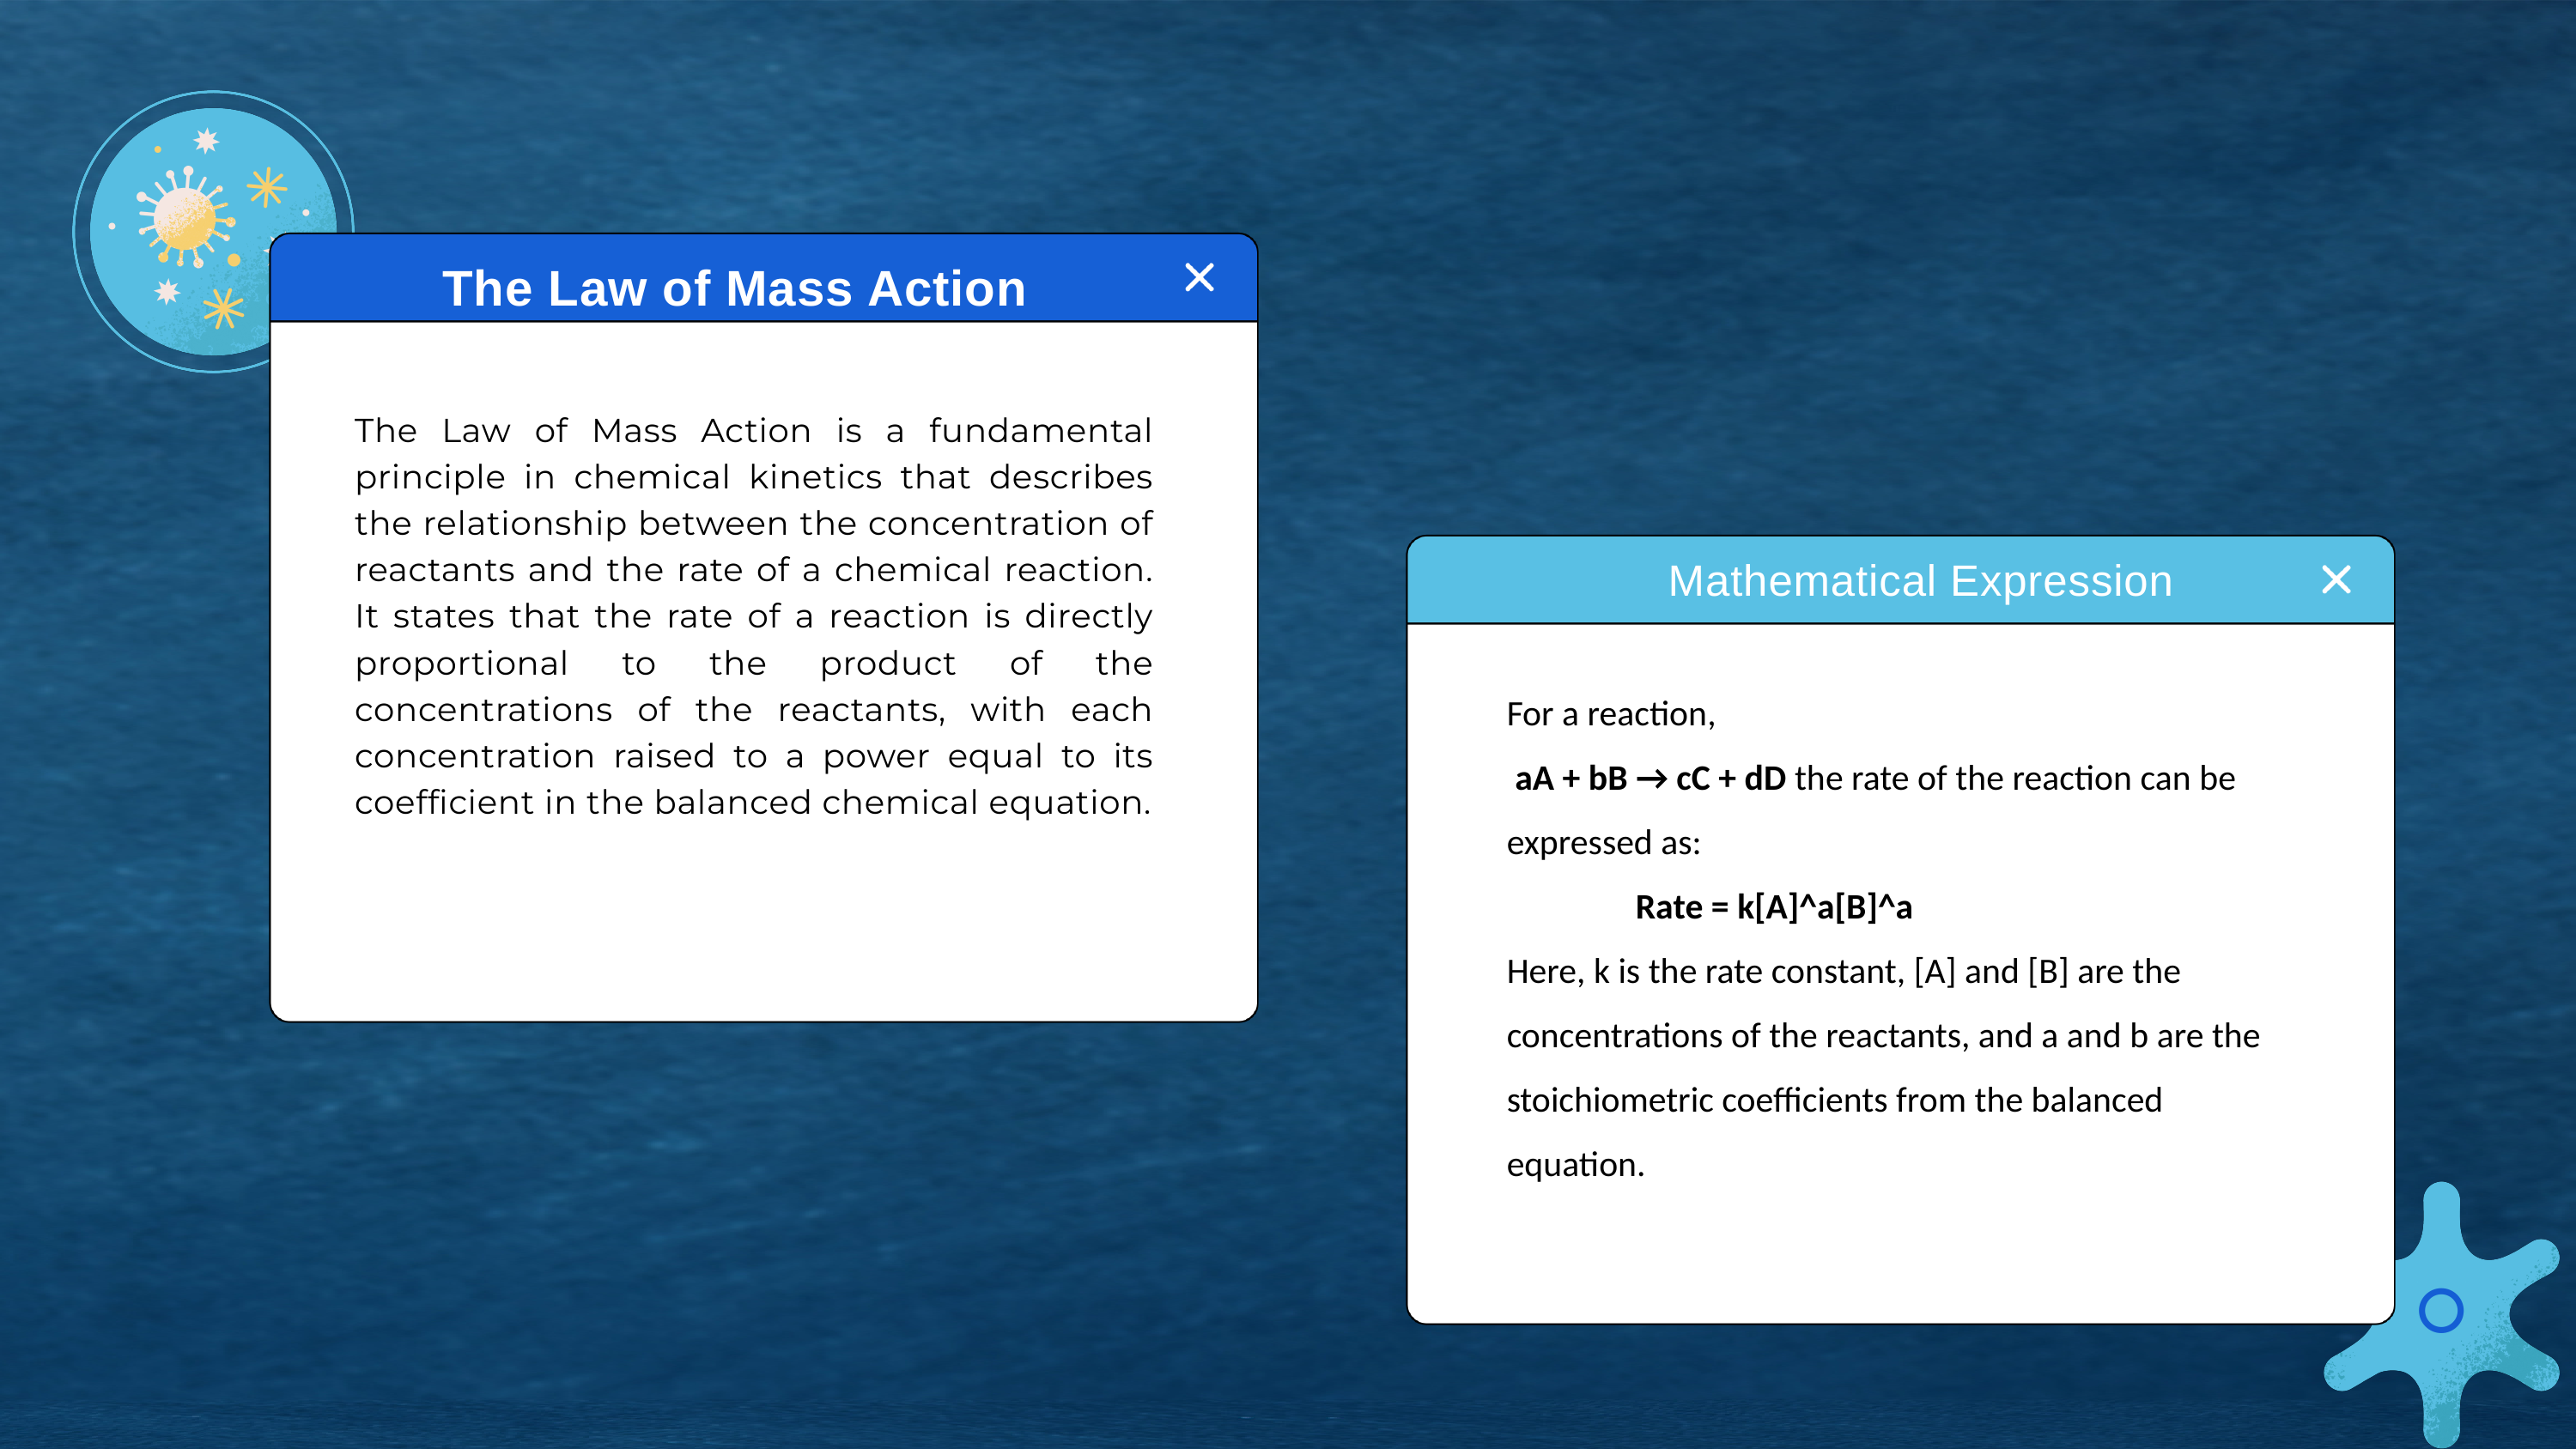

The Law of Mass Action
The Law of Mass Action is a fundamental principle in chemical kinetics that describes the relationship between the concentration of reactants and the rate of a chemical reaction. It states that the rate of a reaction is directly proportional to the product of the concentrations of the reactants, with each concentration raised to a power equal to its coefficient in the balanced chemical equation.

Mathematical Expression
For a reaction,
 aA + bB → cC + dD the rate of the reaction can be expressed as:
	Rate = k[A]^a[B]^a
Here, k is the rate constant, [A] and [B] are the concentrations of the reactants, and a and b are the stoichiometric coefficients from the balanced equation.